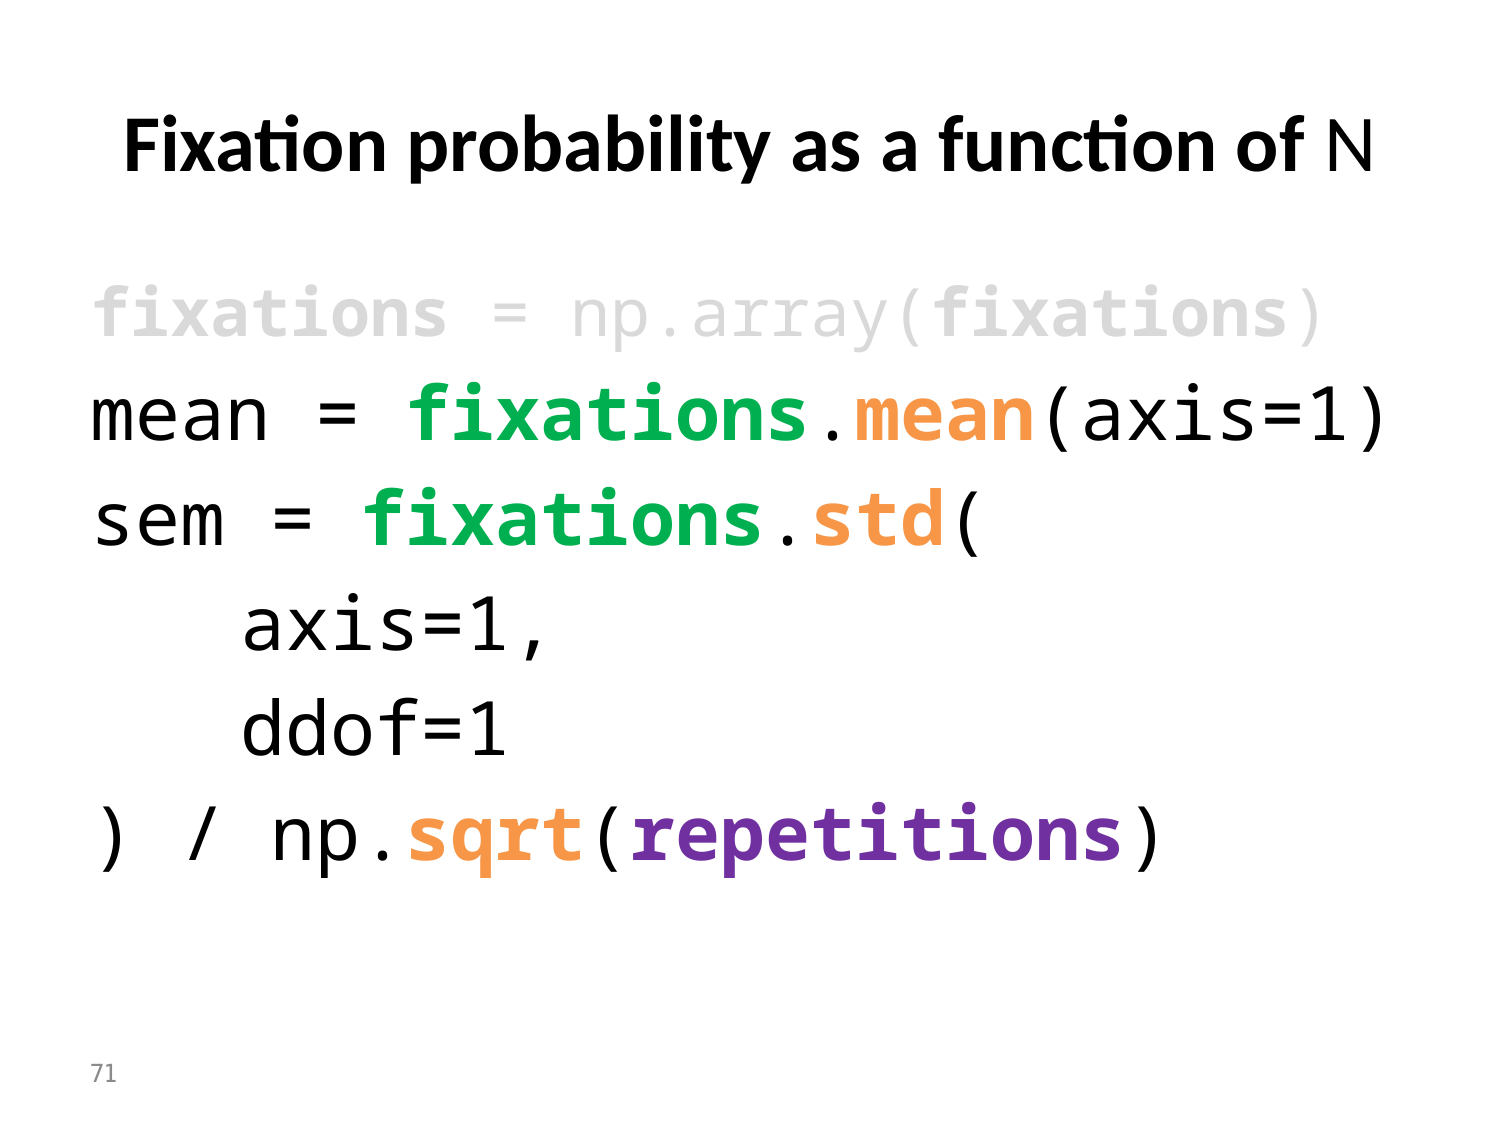

# Fixation probability as a function of N
fixations = np.array(fixations)
mean = fixations.mean(axis=1)
sem = fixations.std(
	axis=1,
	ddof=1
) / np.sqrt(repetitions)
71